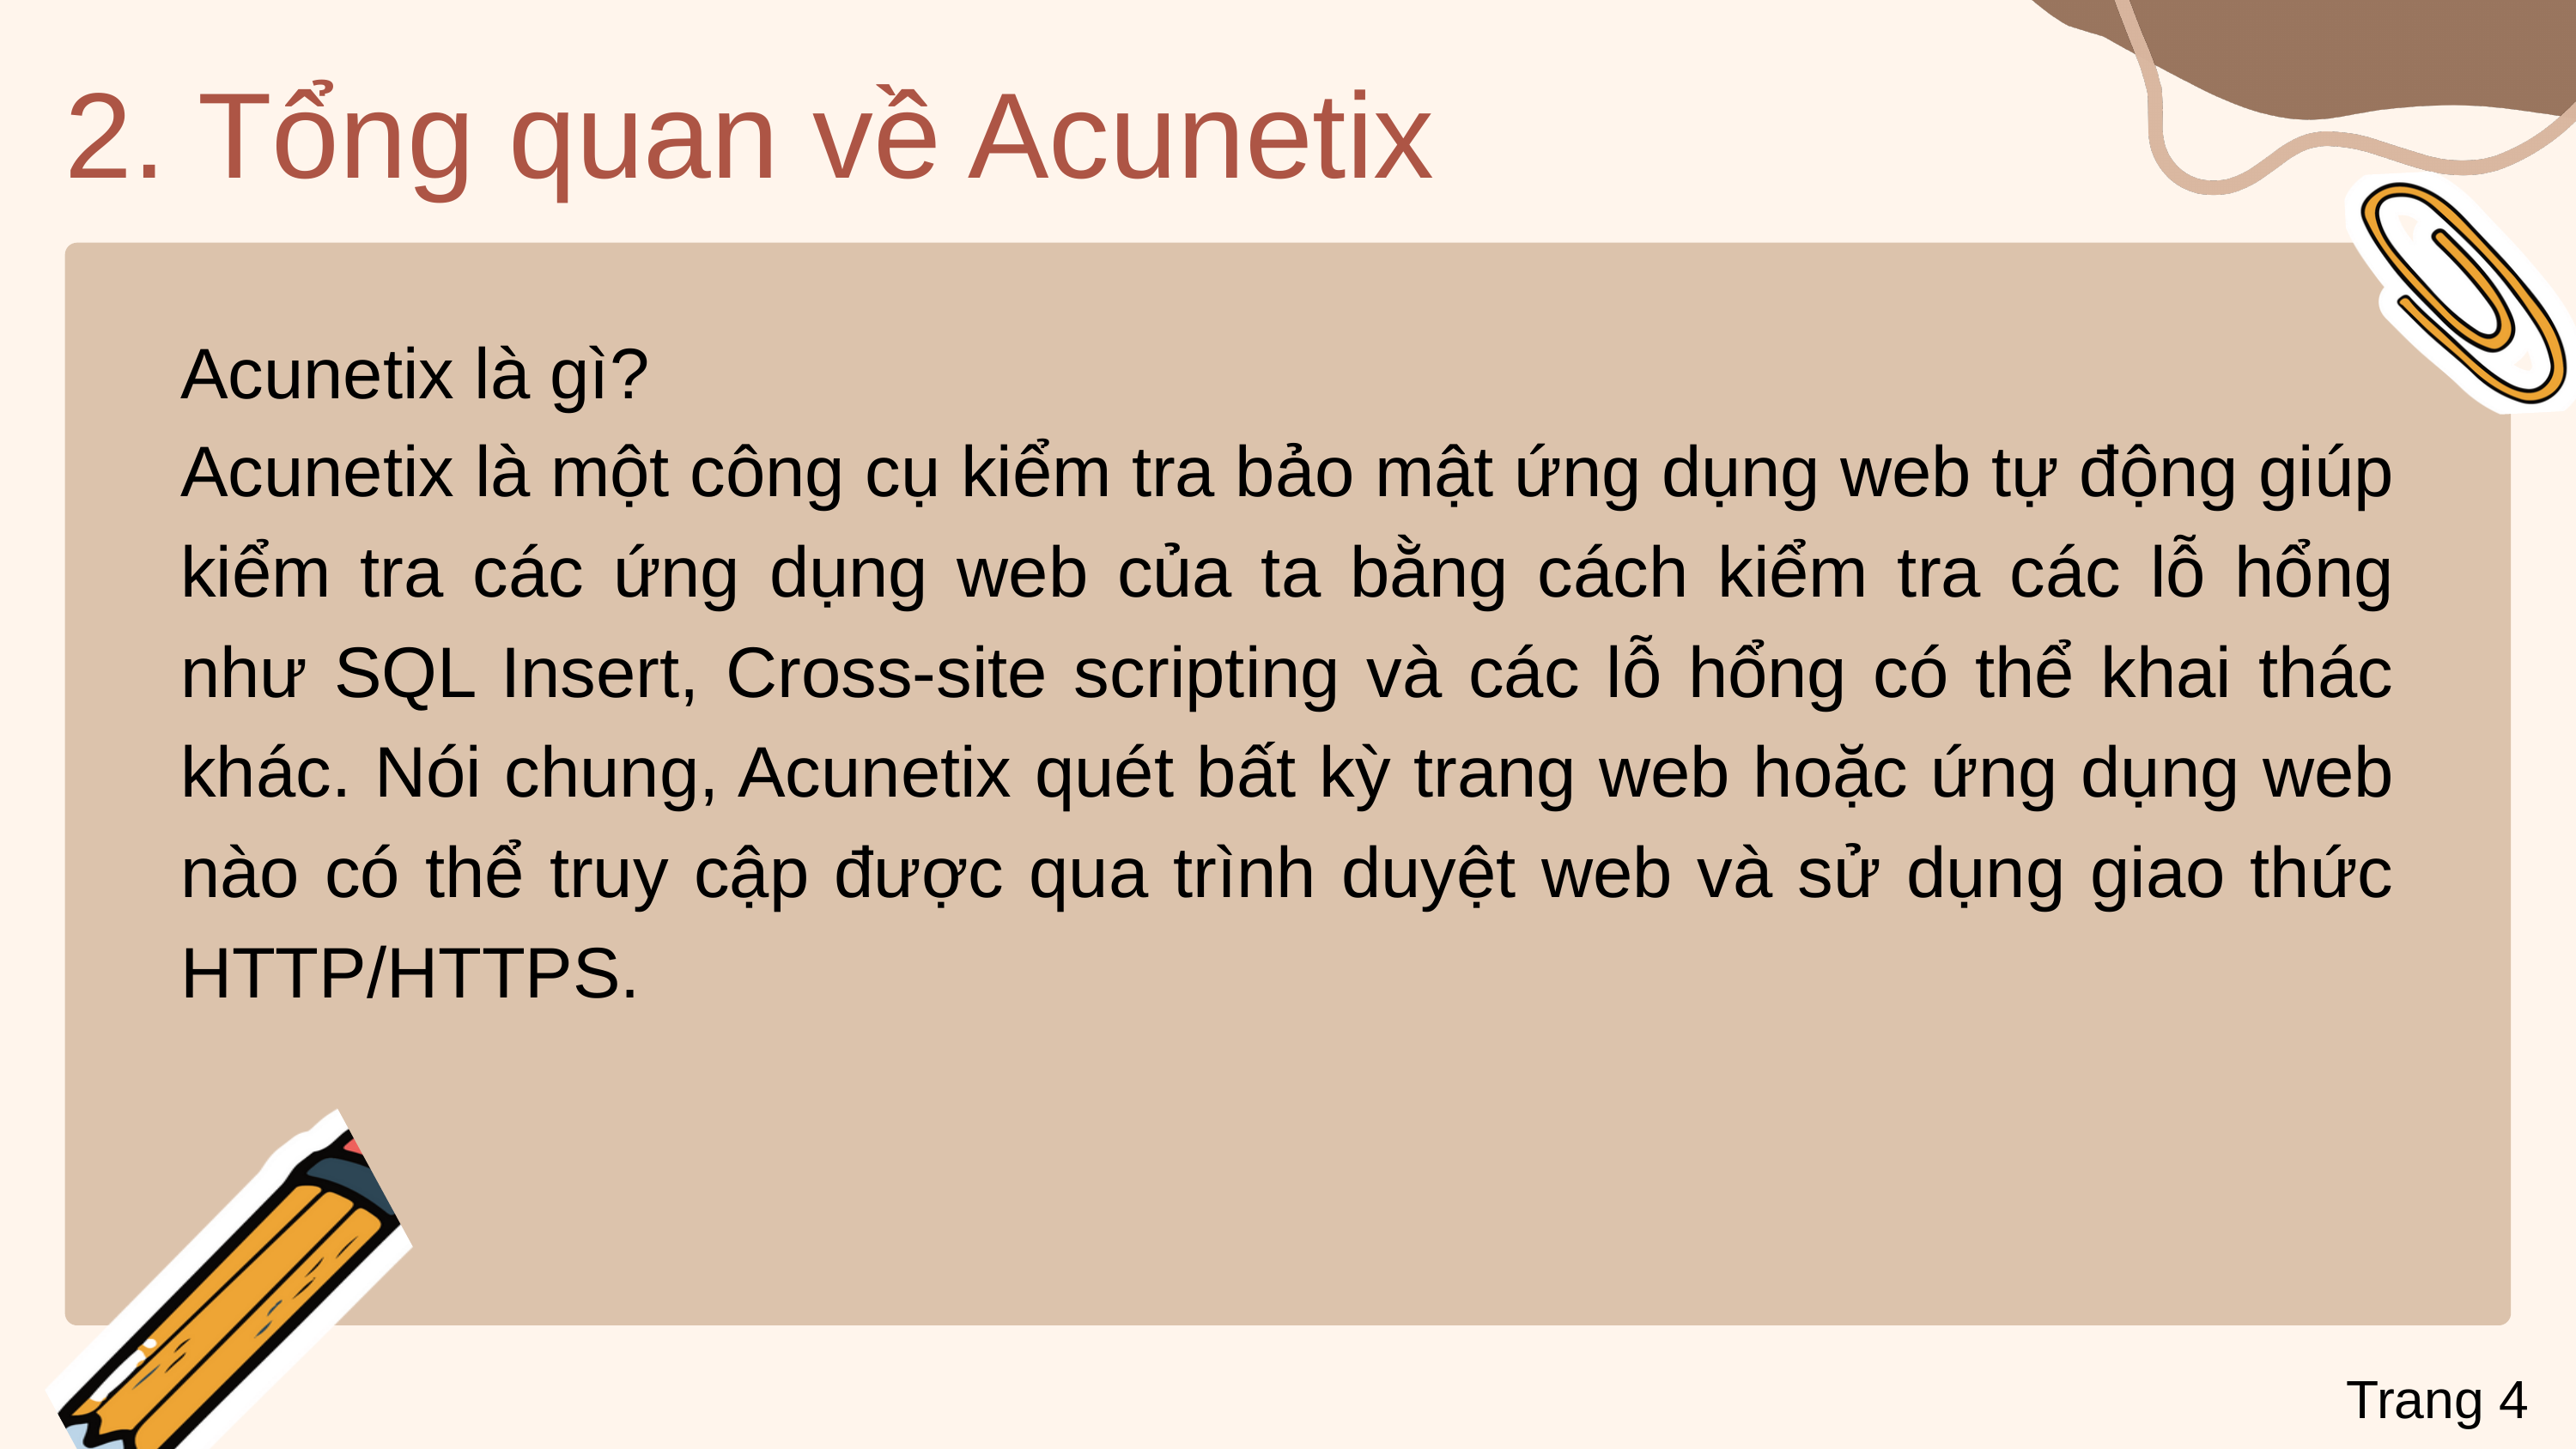

2. Tổng quan về Acunetix

Acunetix là gì?
Acunetix là một công cụ kiểm tra bảo mật ứng dụng web tự động giúp kiểm tra các ứng dụng web của ta bằng cách kiểm tra các lỗ hổng như SQL Insert, Cross-site scripting và các lỗ hổng có thể khai thác khác. Nói chung, Acunetix quét bất kỳ trang web hoặc ứng dụng web nào có thể truy cập được qua trình duyệt web và sử dụng giao thức HTTP/HTTPS.

Trang 4